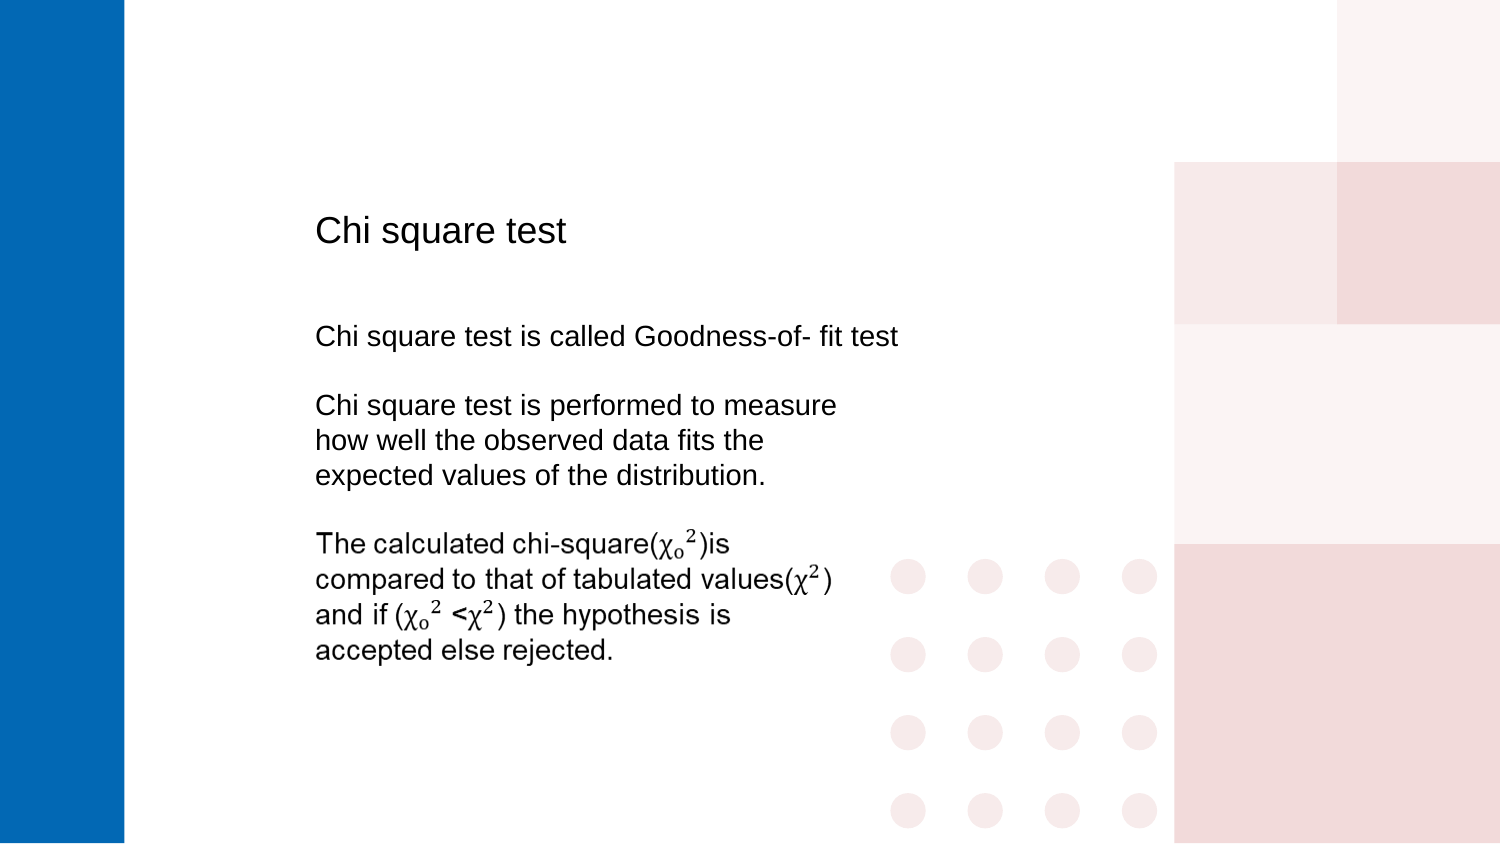

Chi square test
Chi square test is called Goodness-of- fit test
Chi square test is performed to measure how well the observed data fits the expected values of the distribution.